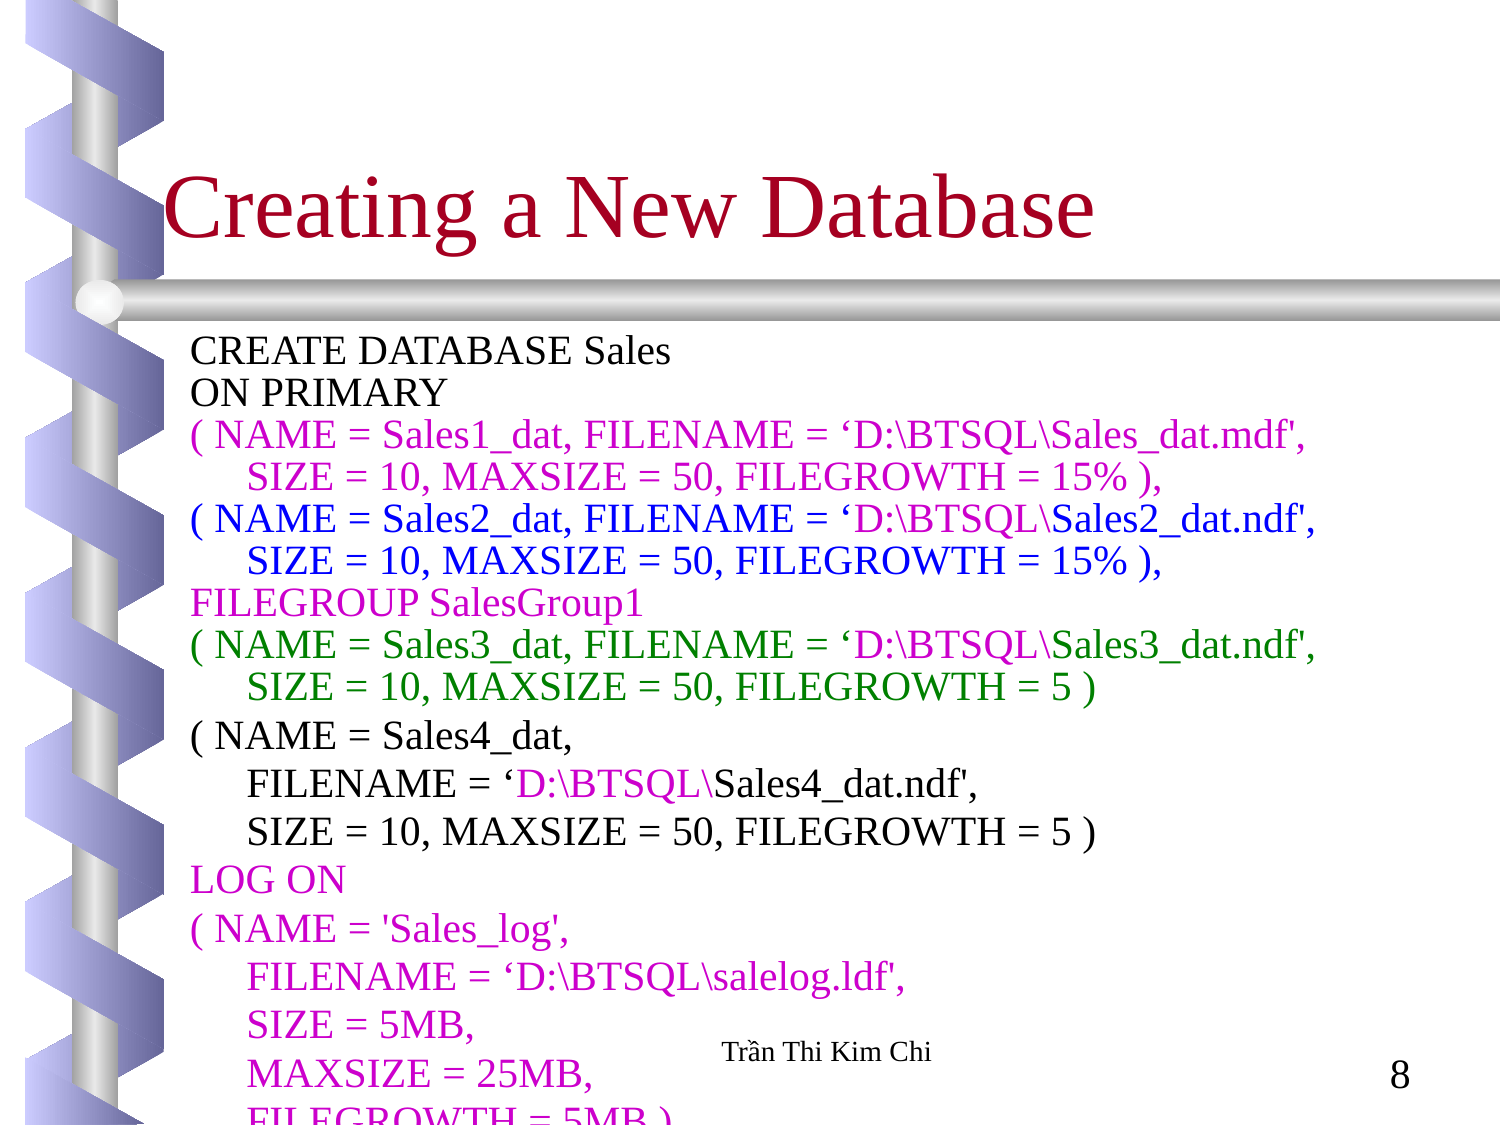

# Creating a New Database
CREATE DATABASE Sales
ON PRIMARY
( NAME = Sales1_dat, FILENAME = ‘D:\BTSQL\Sales_dat.mdf',
	SIZE = 10, MAXSIZE = 50, FILEGROWTH = 15% ),
( NAME = Sales2_dat, FILENAME = ‘D:\BTSQL\Sales2_dat.ndf',
	SIZE = 10, MAXSIZE = 50, FILEGROWTH = 15% ),
FILEGROUP SalesGroup1
( NAME = Sales3_dat, FILENAME = ‘D:\BTSQL\Sales3_dat.ndf',
	SIZE = 10, MAXSIZE = 50, FILEGROWTH = 5 )
( NAME = Sales4_dat,
	FILENAME = ‘D:\BTSQL\Sales4_dat.ndf',
	SIZE = 10, MAXSIZE = 50, FILEGROWTH = 5 )
LOG ON
( NAME = 'Sales_log',
	FILENAME = ‘D:\BTSQL\salelog.ldf',
	SIZE = 5MB,
	MAXSIZE = 25MB,
	FILEGROWTH = 5MB )

Trần Thi Kim Chi